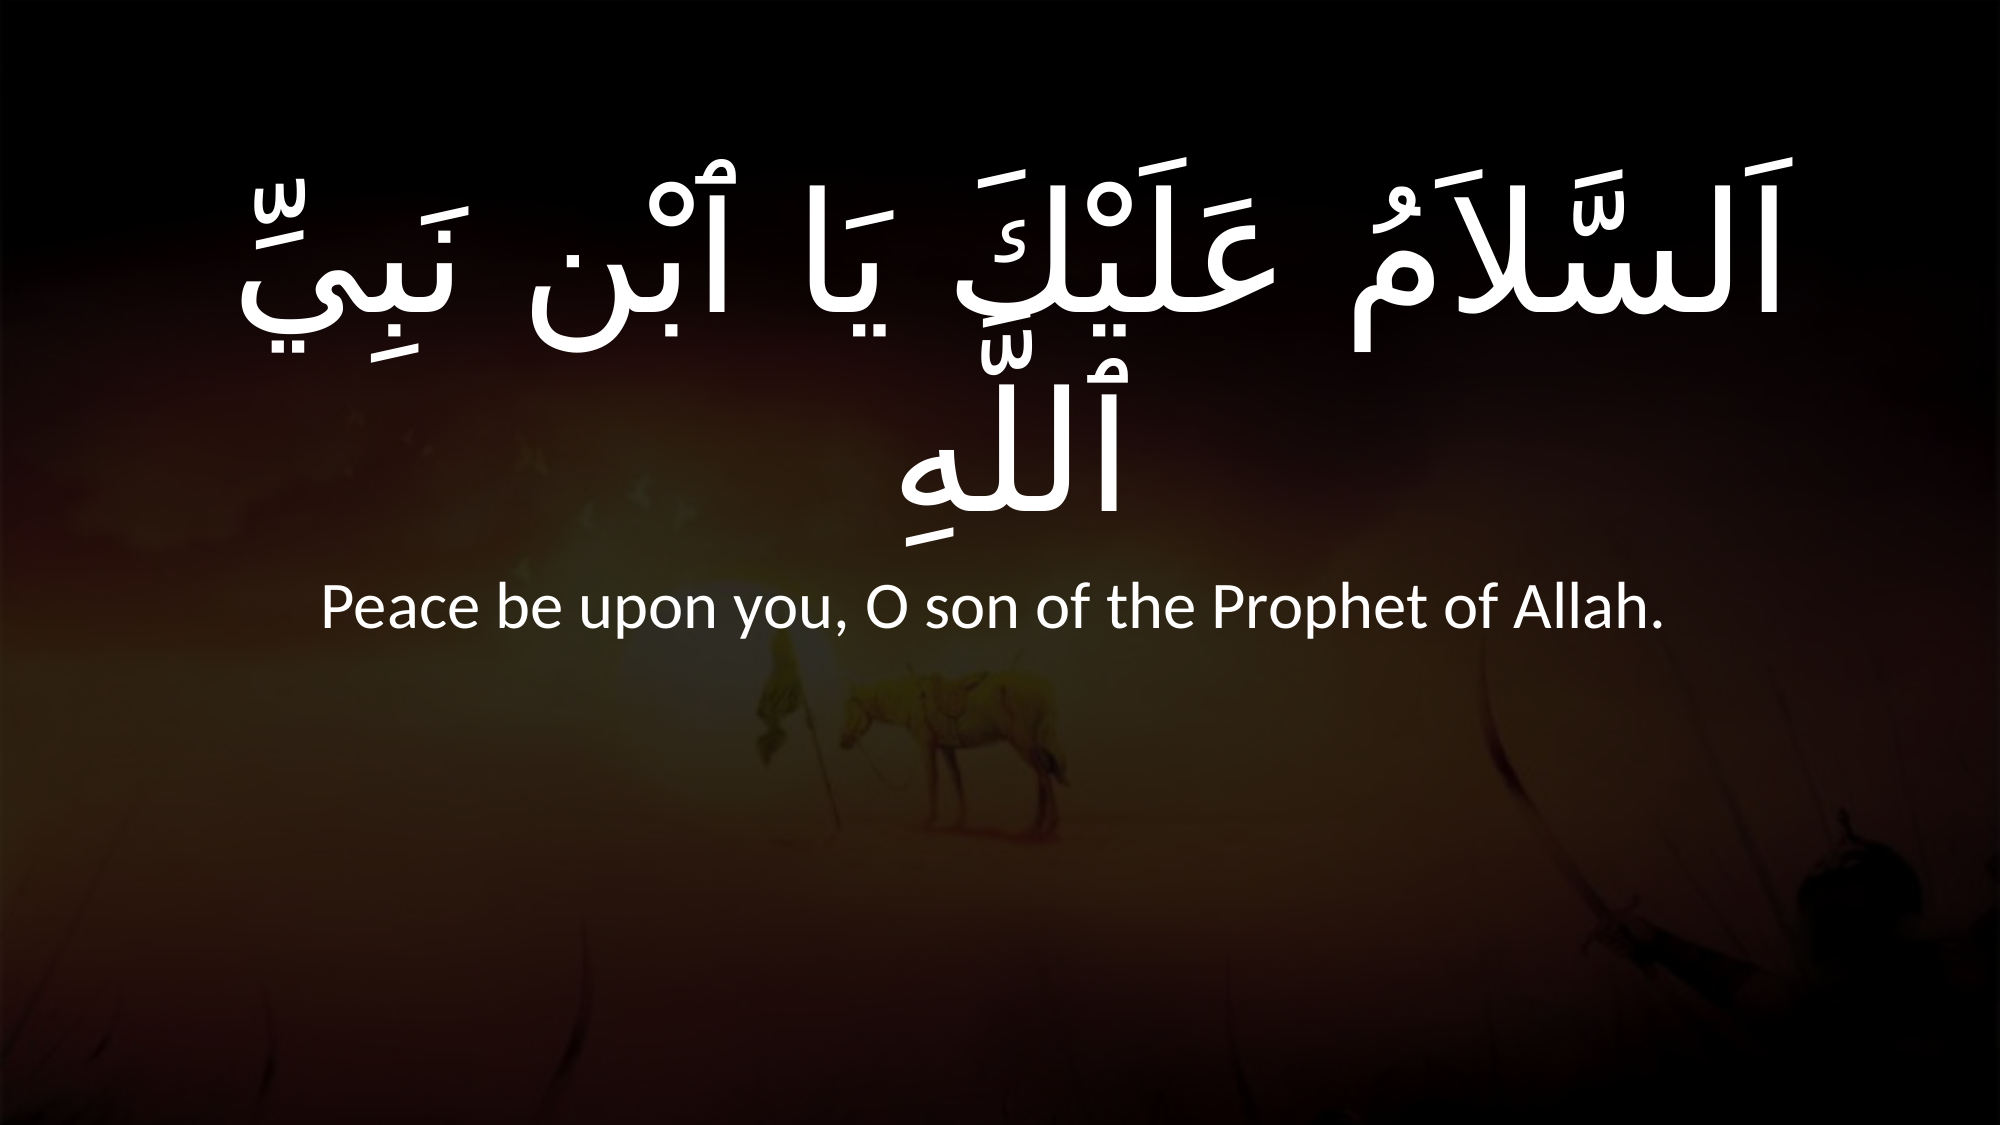

# اَلسَّلاَمُ عَلَيْكَ يَا ٱبْن نَبِيِّ ٱللَّهِ
Peace be upon you, O son of the Prophet of Allah.